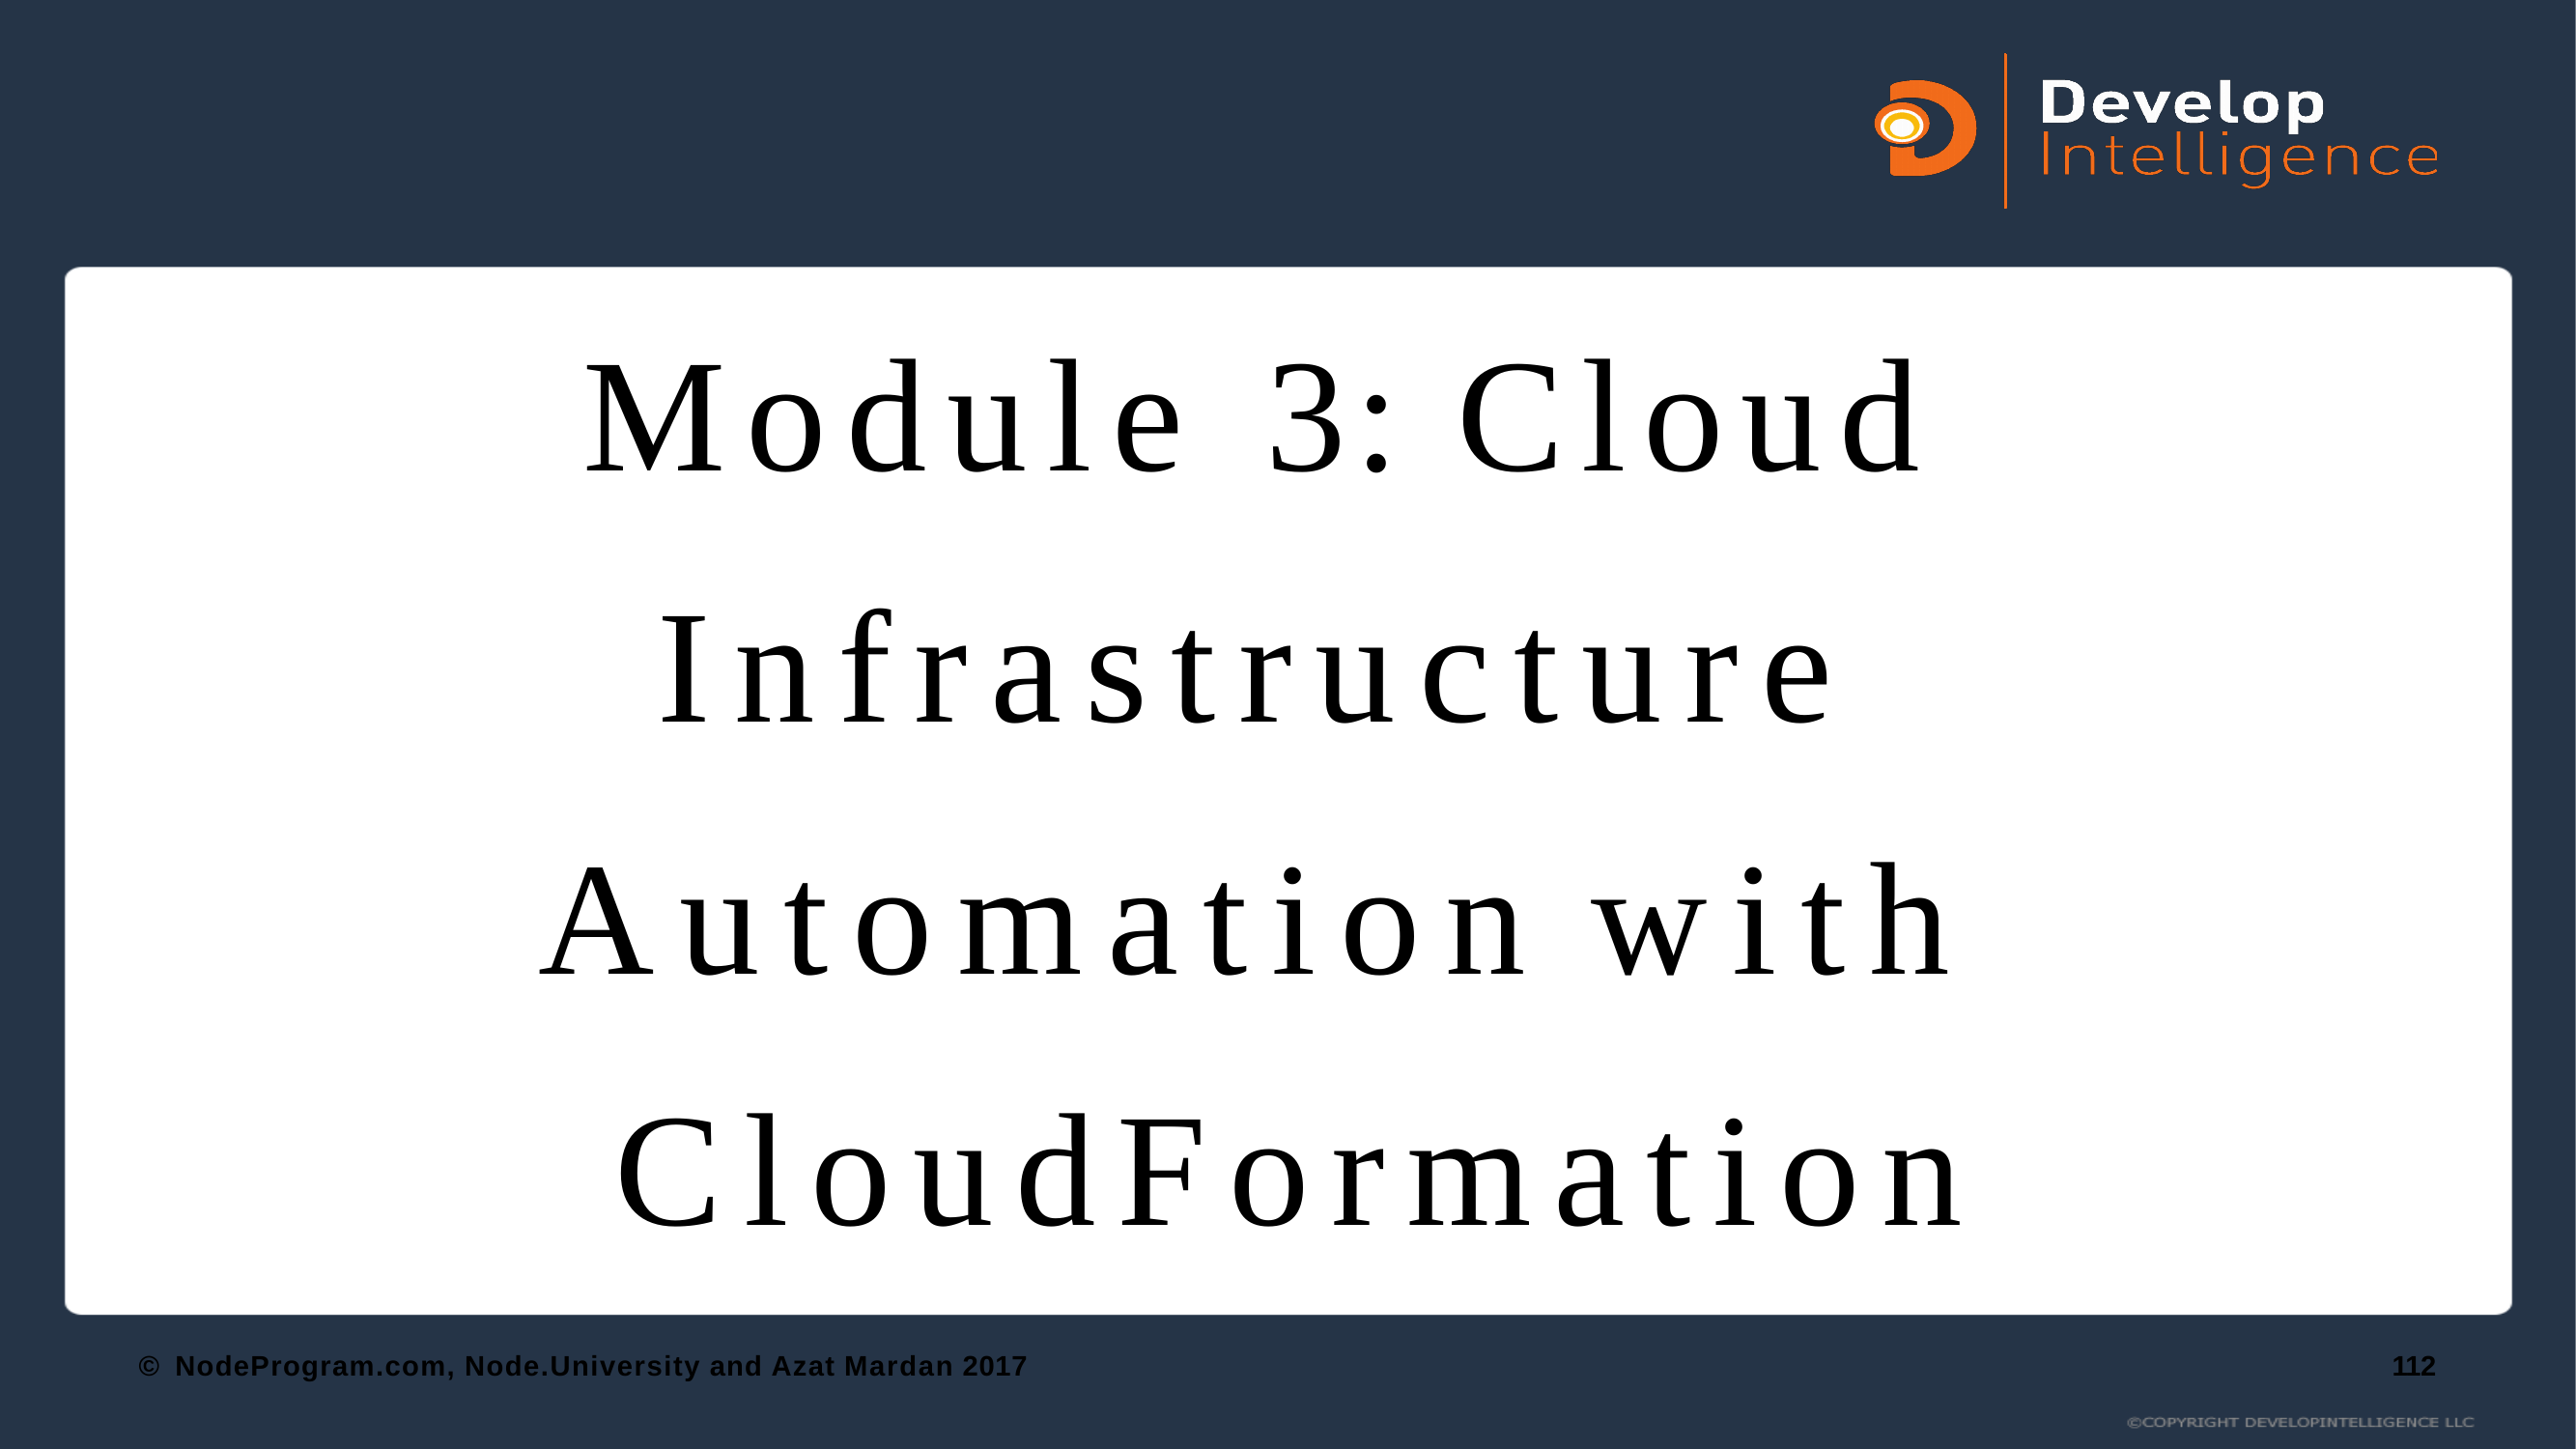

# Module 3: Cloud  Infrastructure  Automation with  CloudFormation
© NodeProgram.com, Node.University and Azat Mardan 2017
112